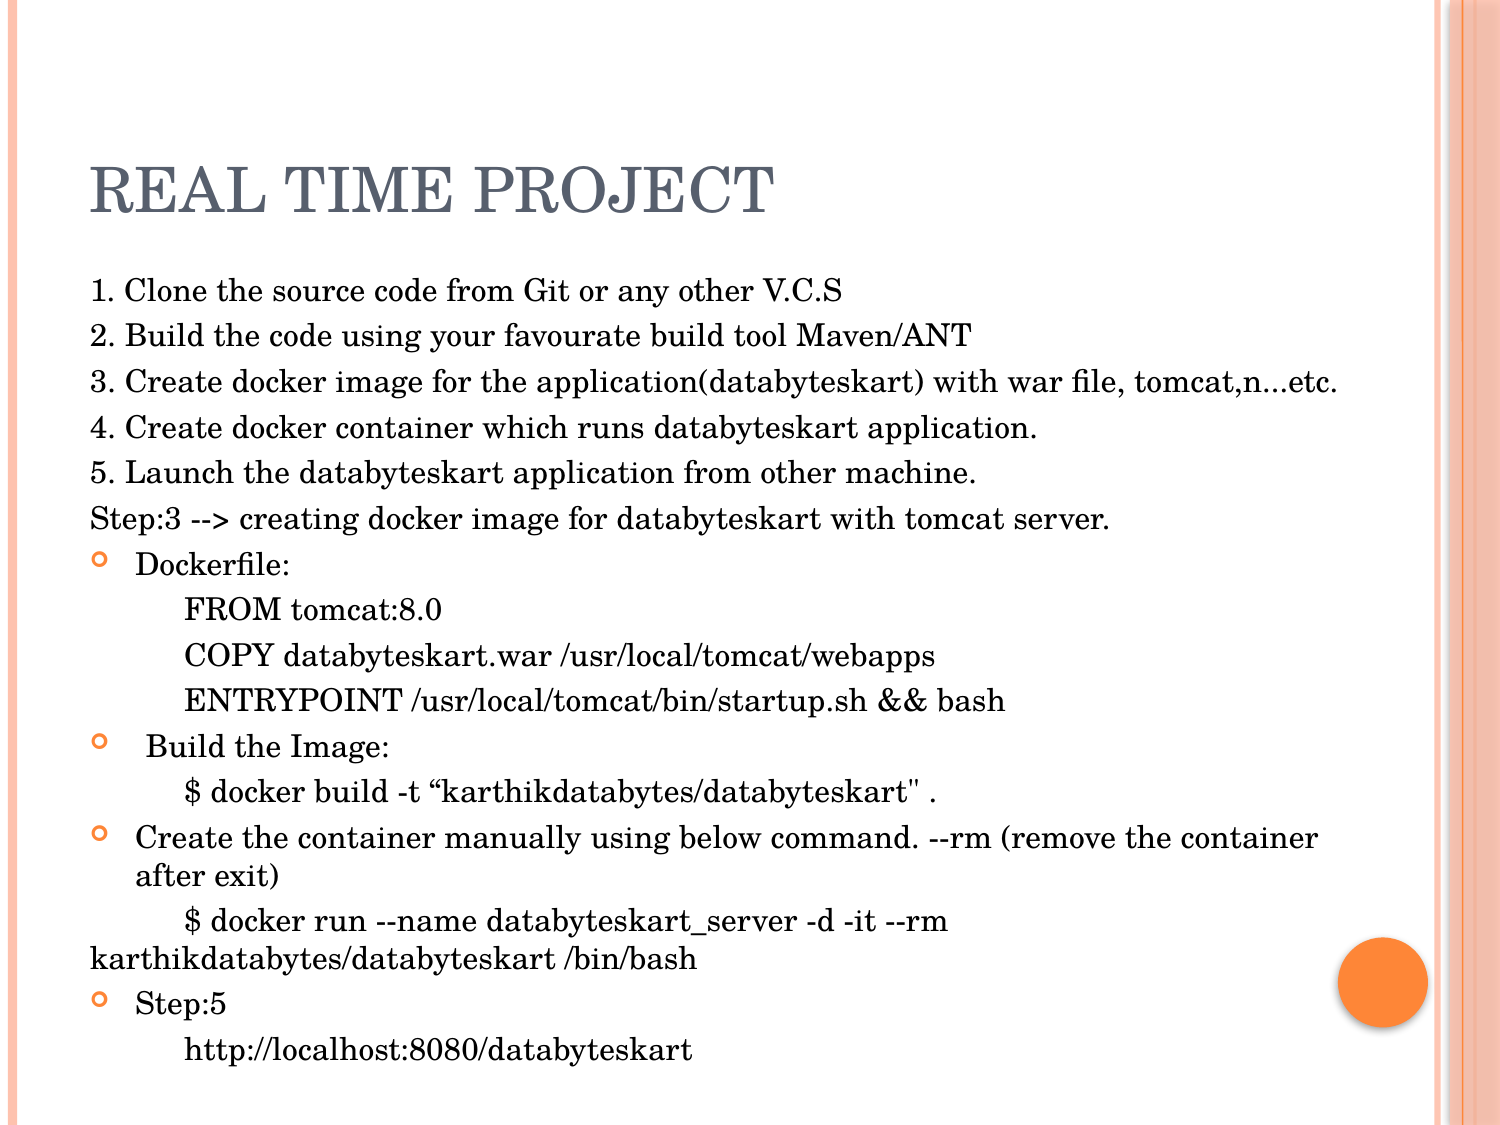

# Real time project
1. Clone the source code from Git or any other V.C.S
2. Build the code using your favourate build tool Maven/ANT
3. Create docker image for the application(databyteskart) with war file, tomcat,n...etc.
4. Create docker container which runs databyteskart application.
5. Launch the databyteskart application from other machine.
Step:3 --> creating docker image for databyteskart with tomcat server.
Dockerfile:
	FROM tomcat:8.0
	COPY databyteskart.war /usr/local/tomcat/webapps
	ENTRYPOINT /usr/local/tomcat/bin/startup.sh && bash
 Build the Image:
	$ docker build -t “karthikdatabytes/databyteskart" .
Create the container manually using below command. --rm (remove the container after exit)
	$ docker run --name databyteskart_server -d -it --rm karthikdatabytes/databyteskart /bin/bash
Step:5
	http://localhost:8080/databyteskart